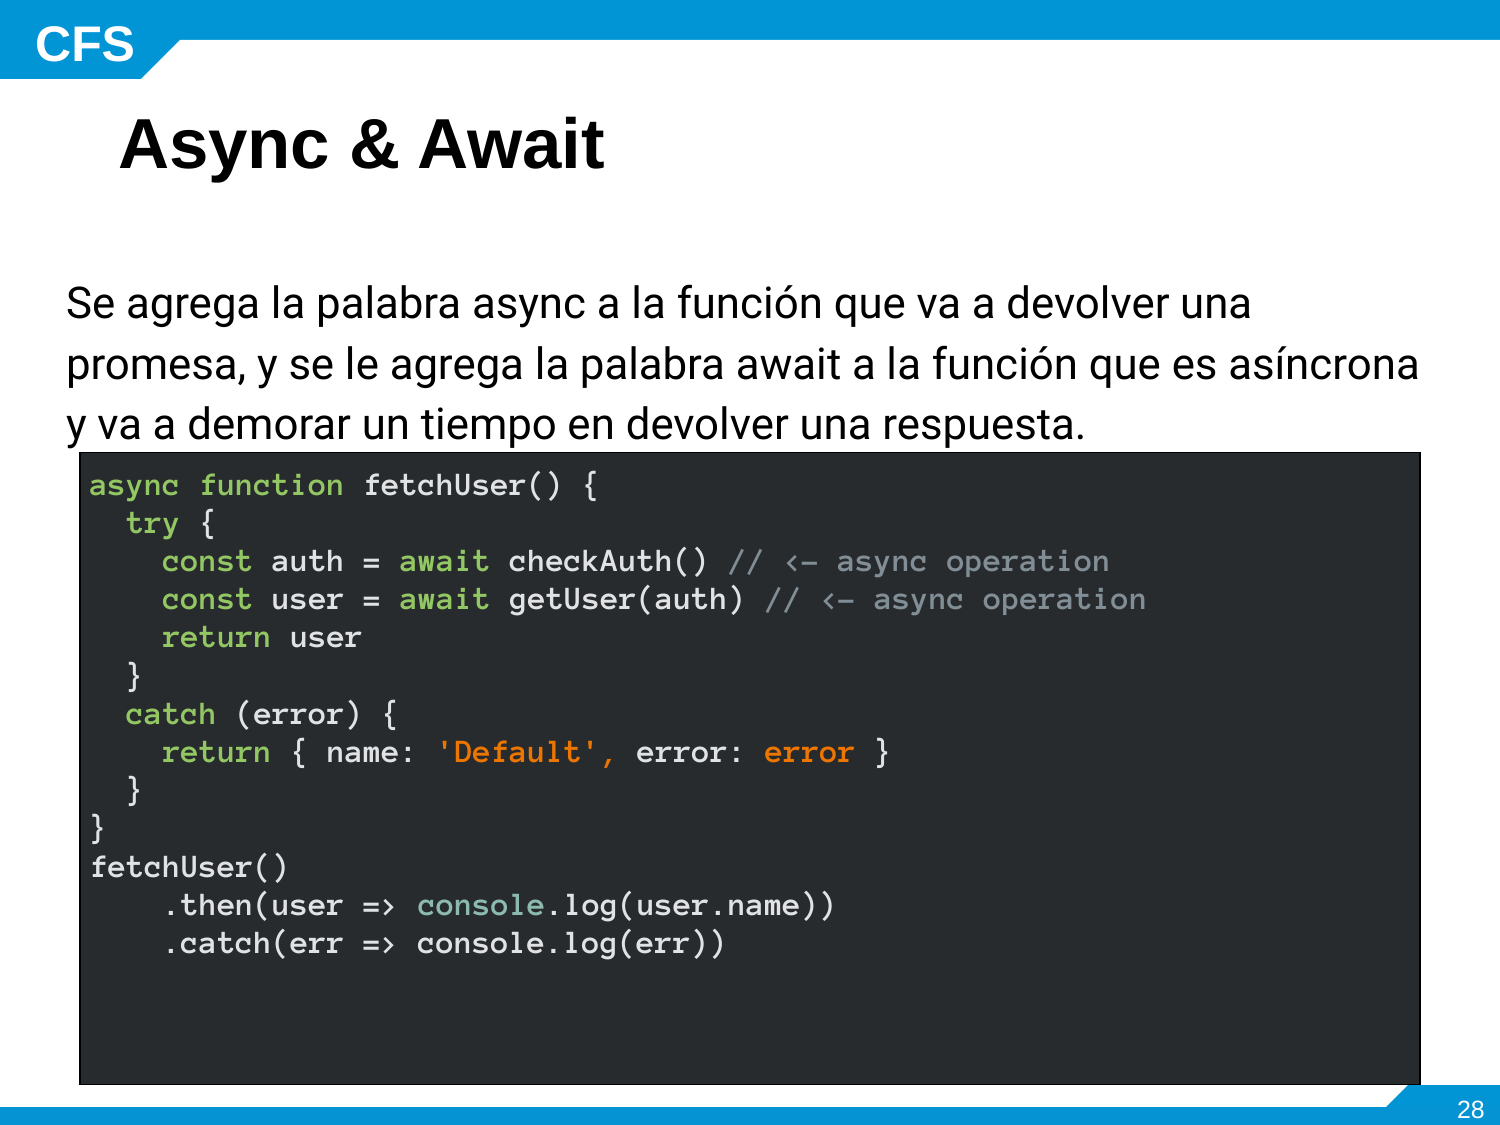

# Async & Await
Se agrega la palabra async a la función que va a devolver una promesa, y se le agrega la palabra await a la función que es asíncrona y va a demorar un tiempo en devolver una respuesta.

| async function fetchUser() { try { const auth = await checkAuth() // <- async operation const user = await getUser(auth) // <- async operation return user } catch (error) { return { name: 'Default', error: error } } } fetchUser() .then(user => console.log(user.name)) .catch(err => console.log(err)) |
| --- |
28
https://developer.mozilla.org/en-US/docs/Web/JavaScript/Reference/Global_Objects/Promise